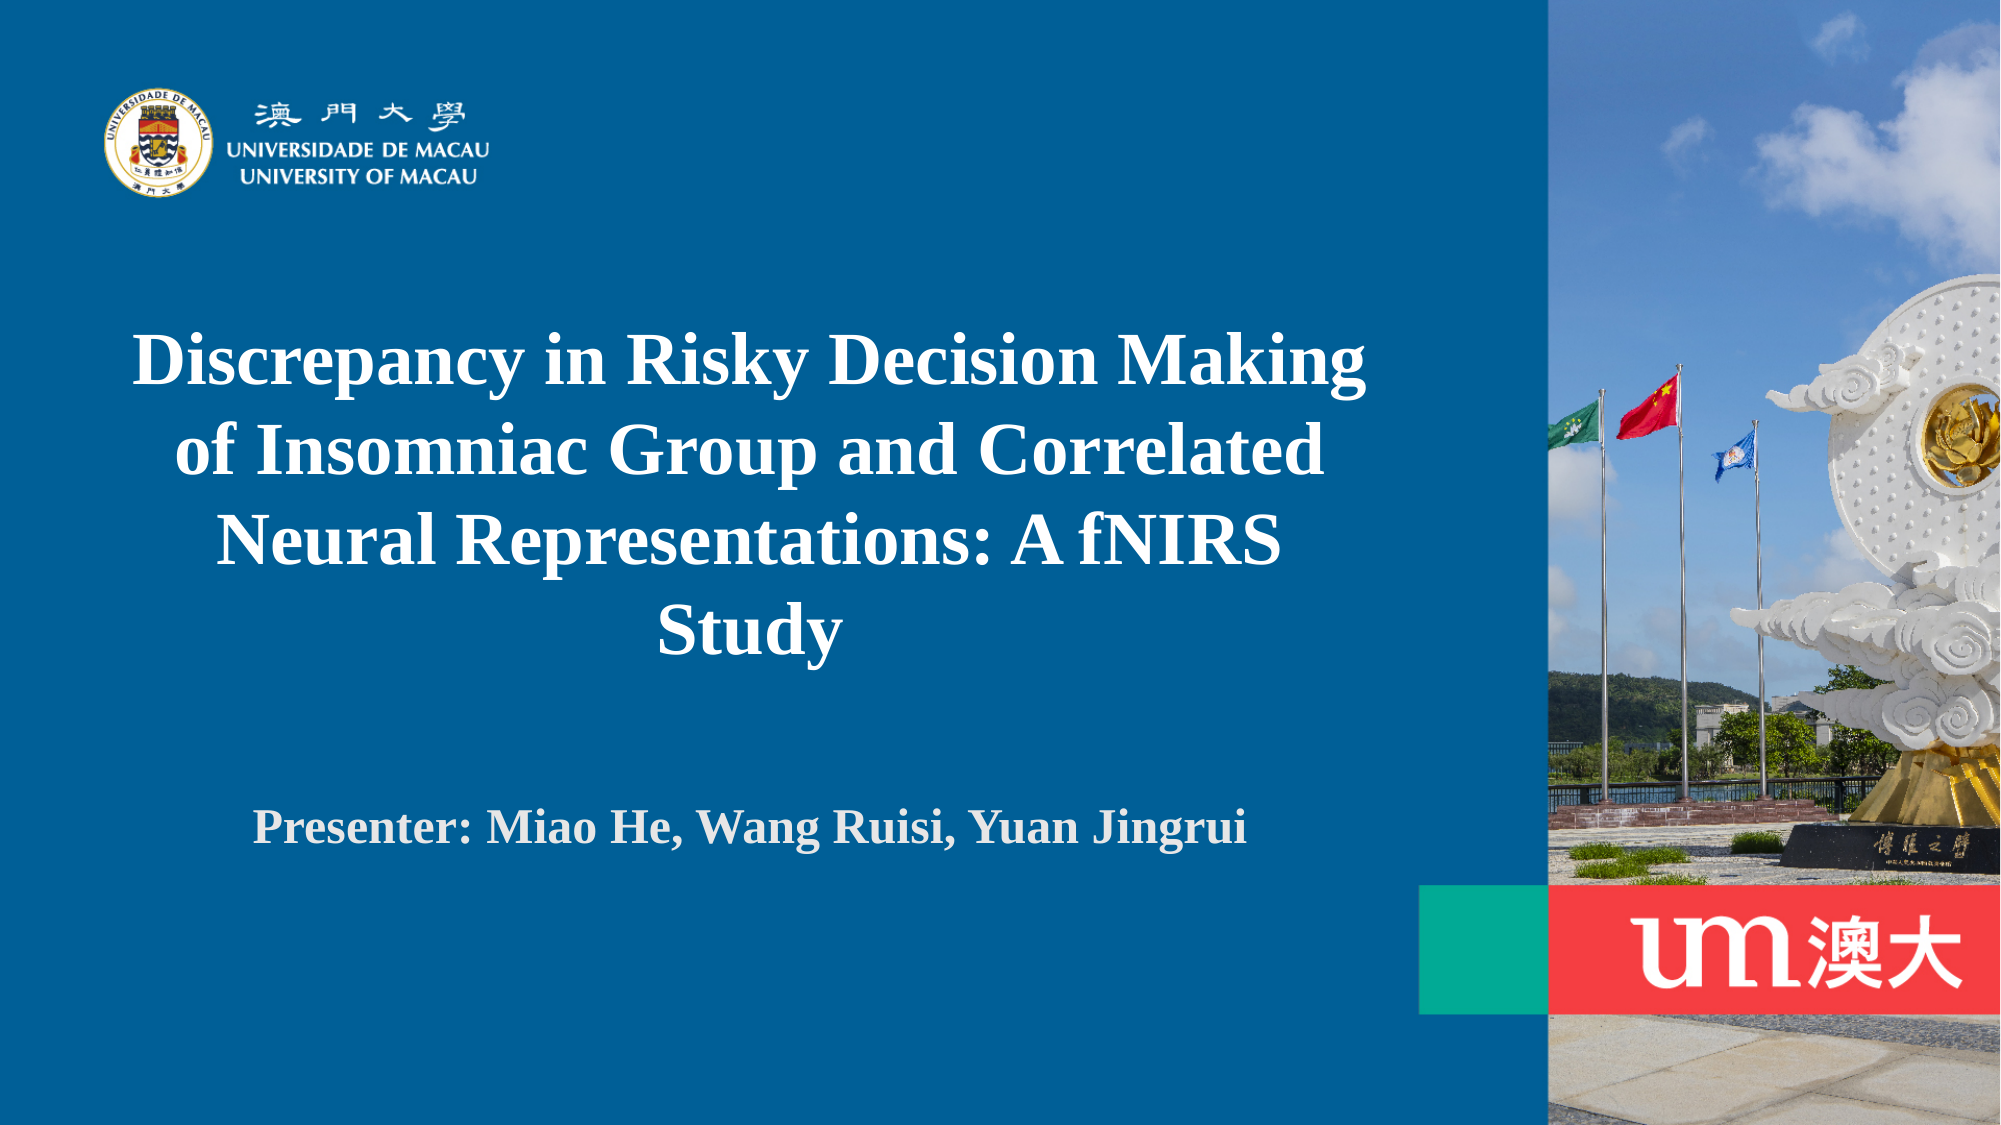

Discrepancy in Risky Decision Making of Insomniac Group and Correlated Neural Representations: A fNIRS Study
Presenter: Miao He, Wang Ruisi, Yuan Jingrui